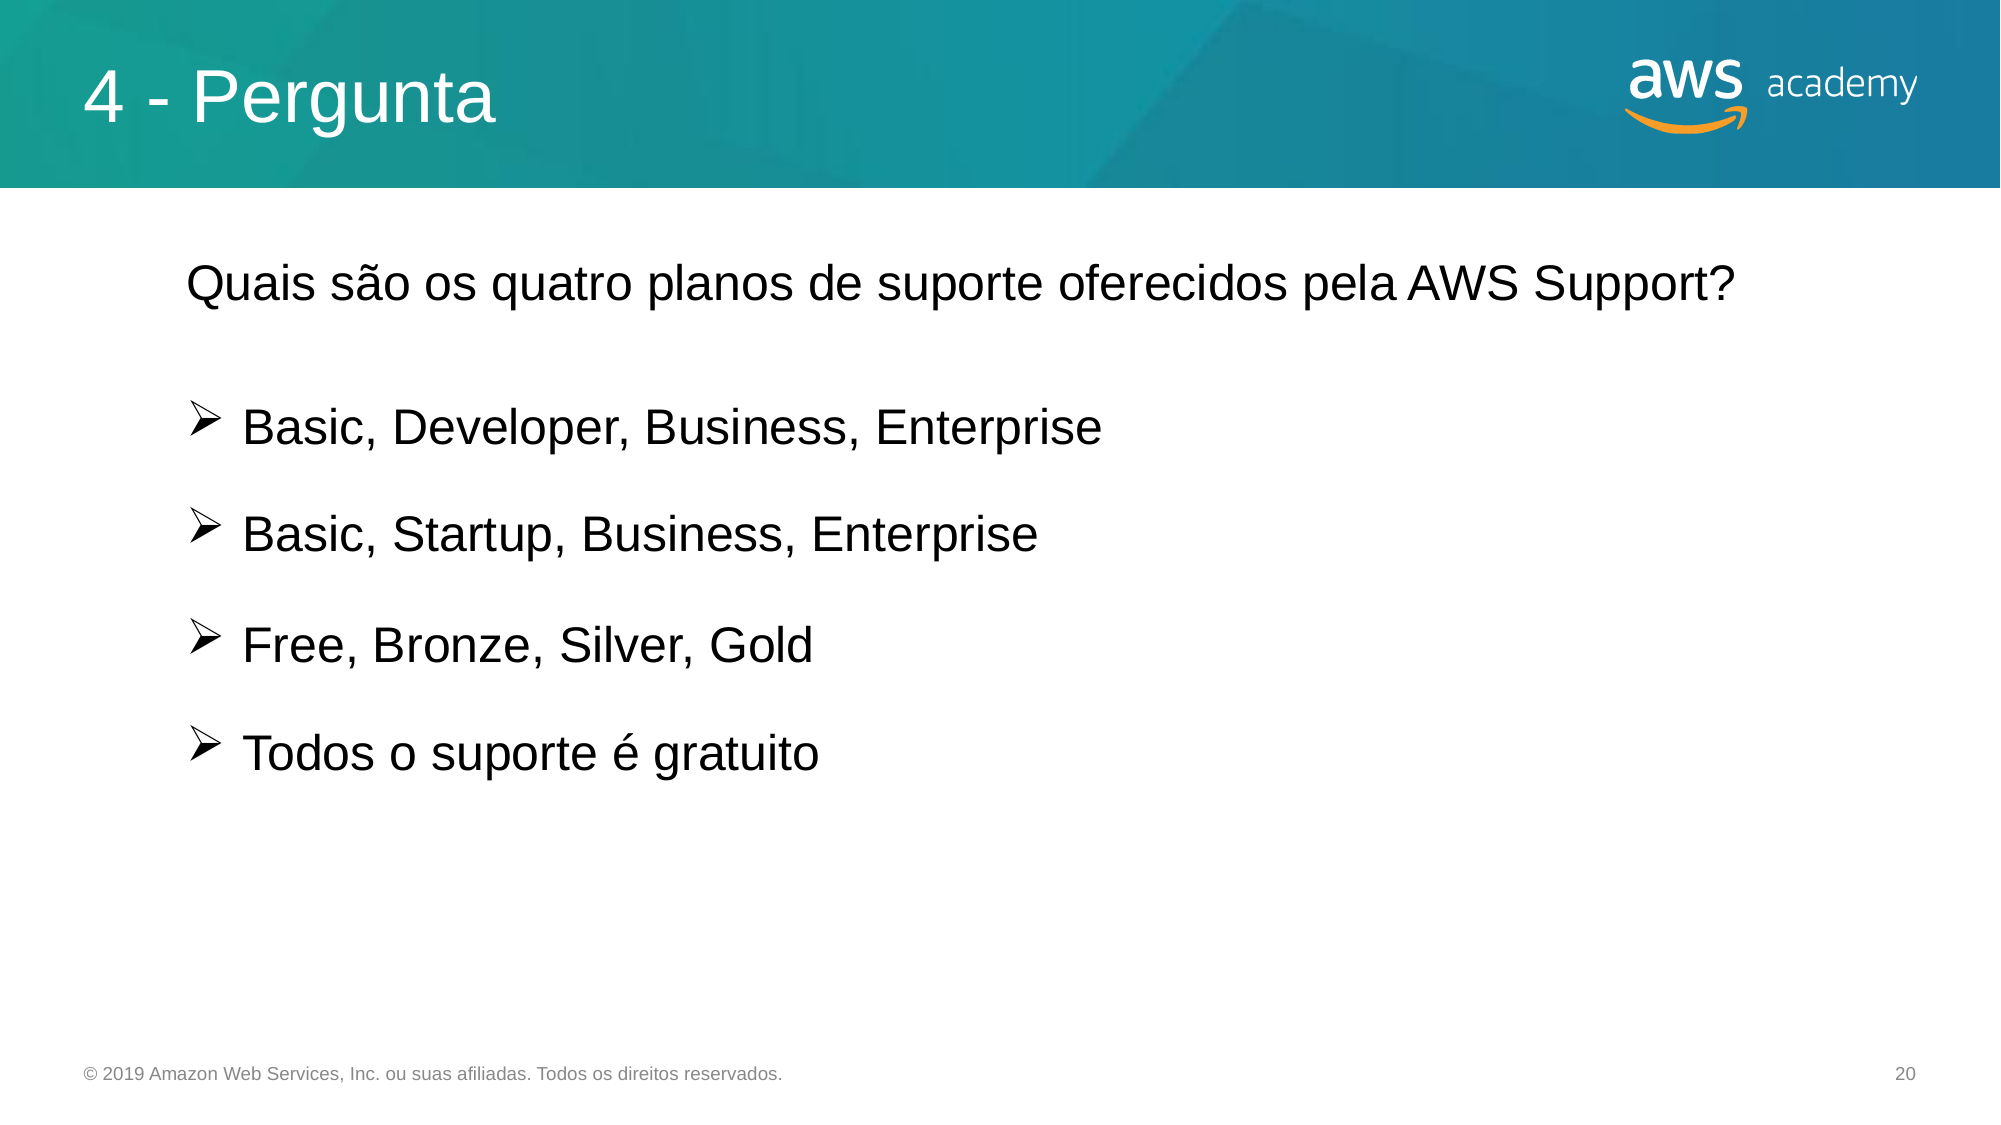

# 4 - Pergunta
Quais são os quatro planos de suporte oferecidos pela AWS Support?
Basic, Developer, Business, Enterprise
Basic, Startup, Business, Enterprise
Free, Bronze, Silver, Gold
Todos o suporte é gratuito
© 2019 Amazon Web Services, Inc. ou suas afiliadas. Todos os direitos reservados.
20